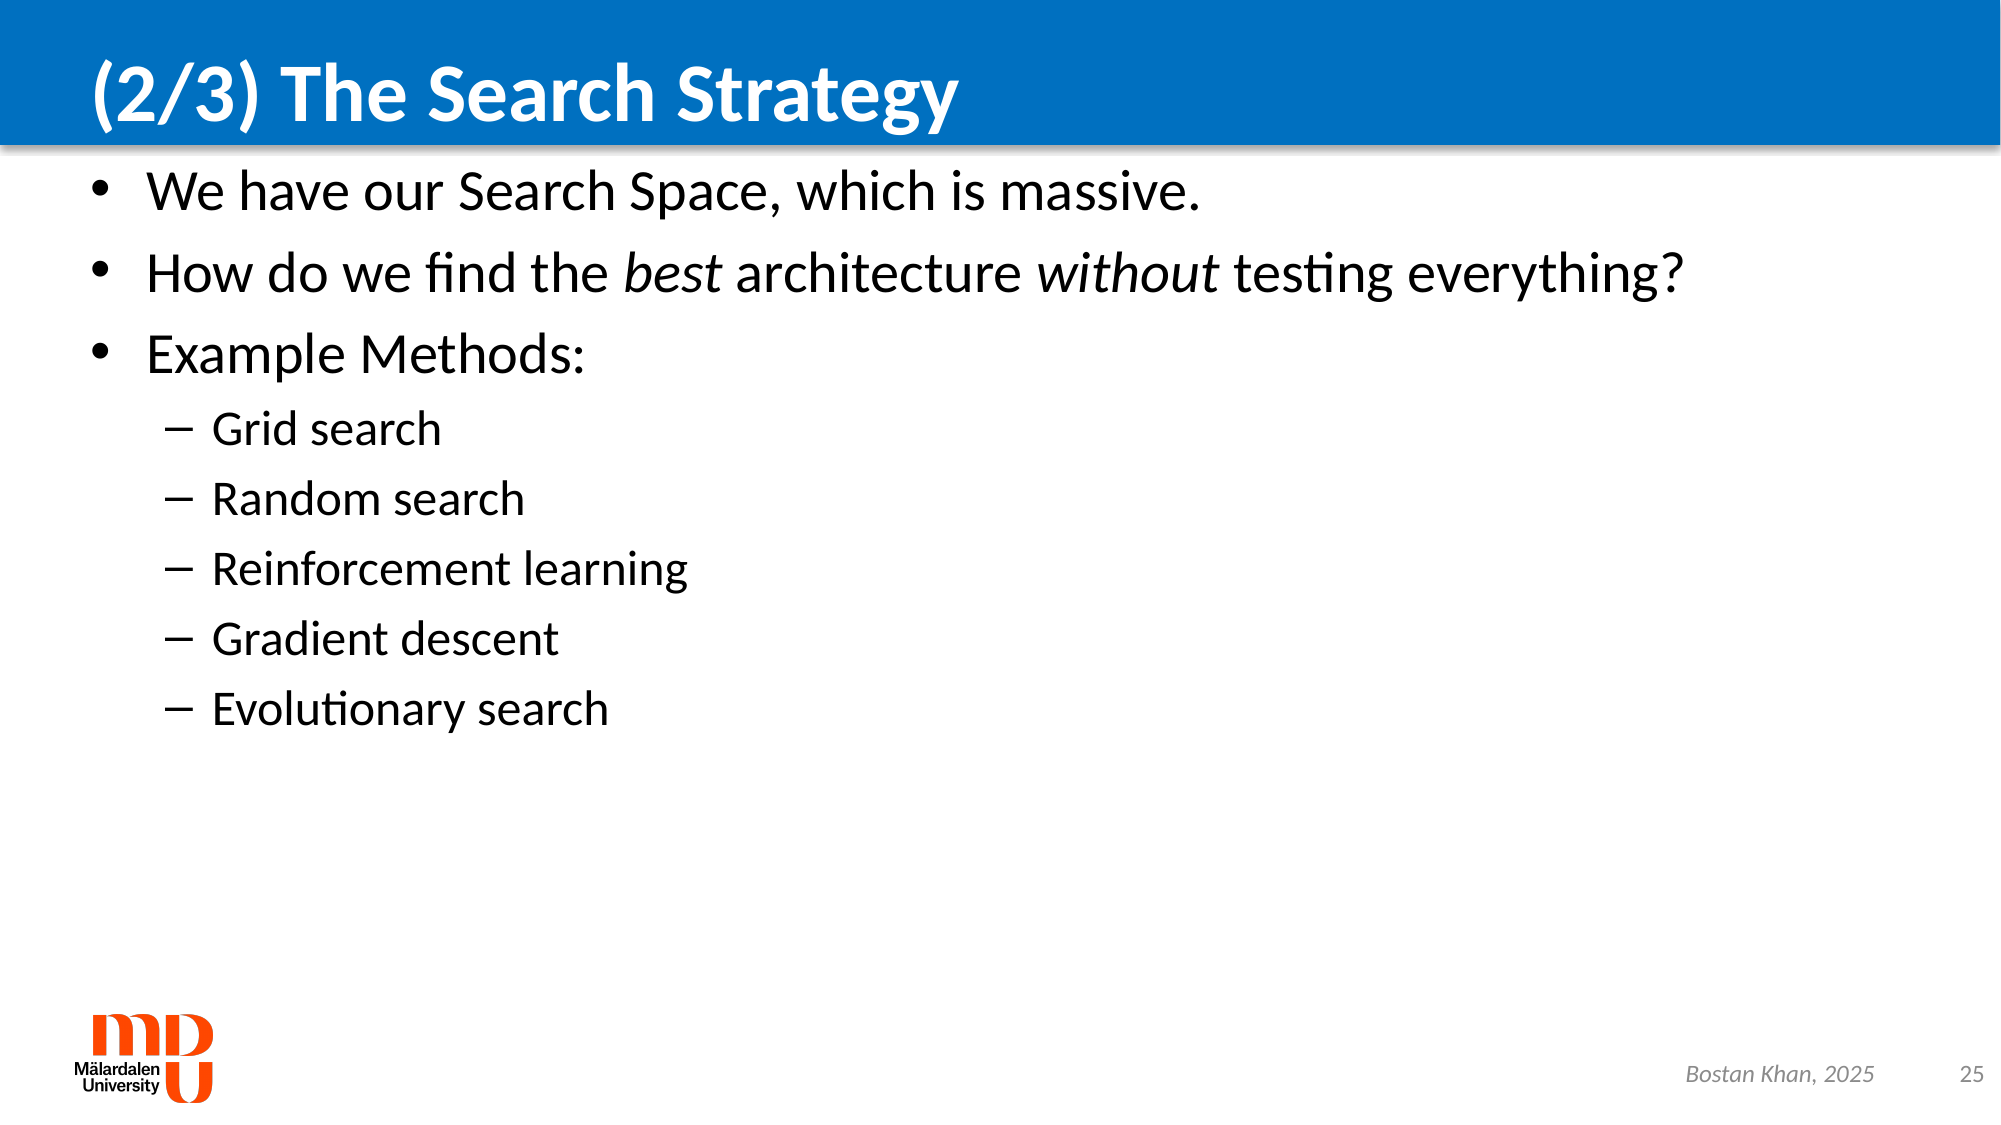

# (2/3) The Search Strategy
We have our Search Space, which is massive.
How do we find the best architecture without testing everything?
Example Methods:
Grid search
Random search
Reinforcement learning
Gradient descent
Evolutionary search
Bostan Khan, 2025
25